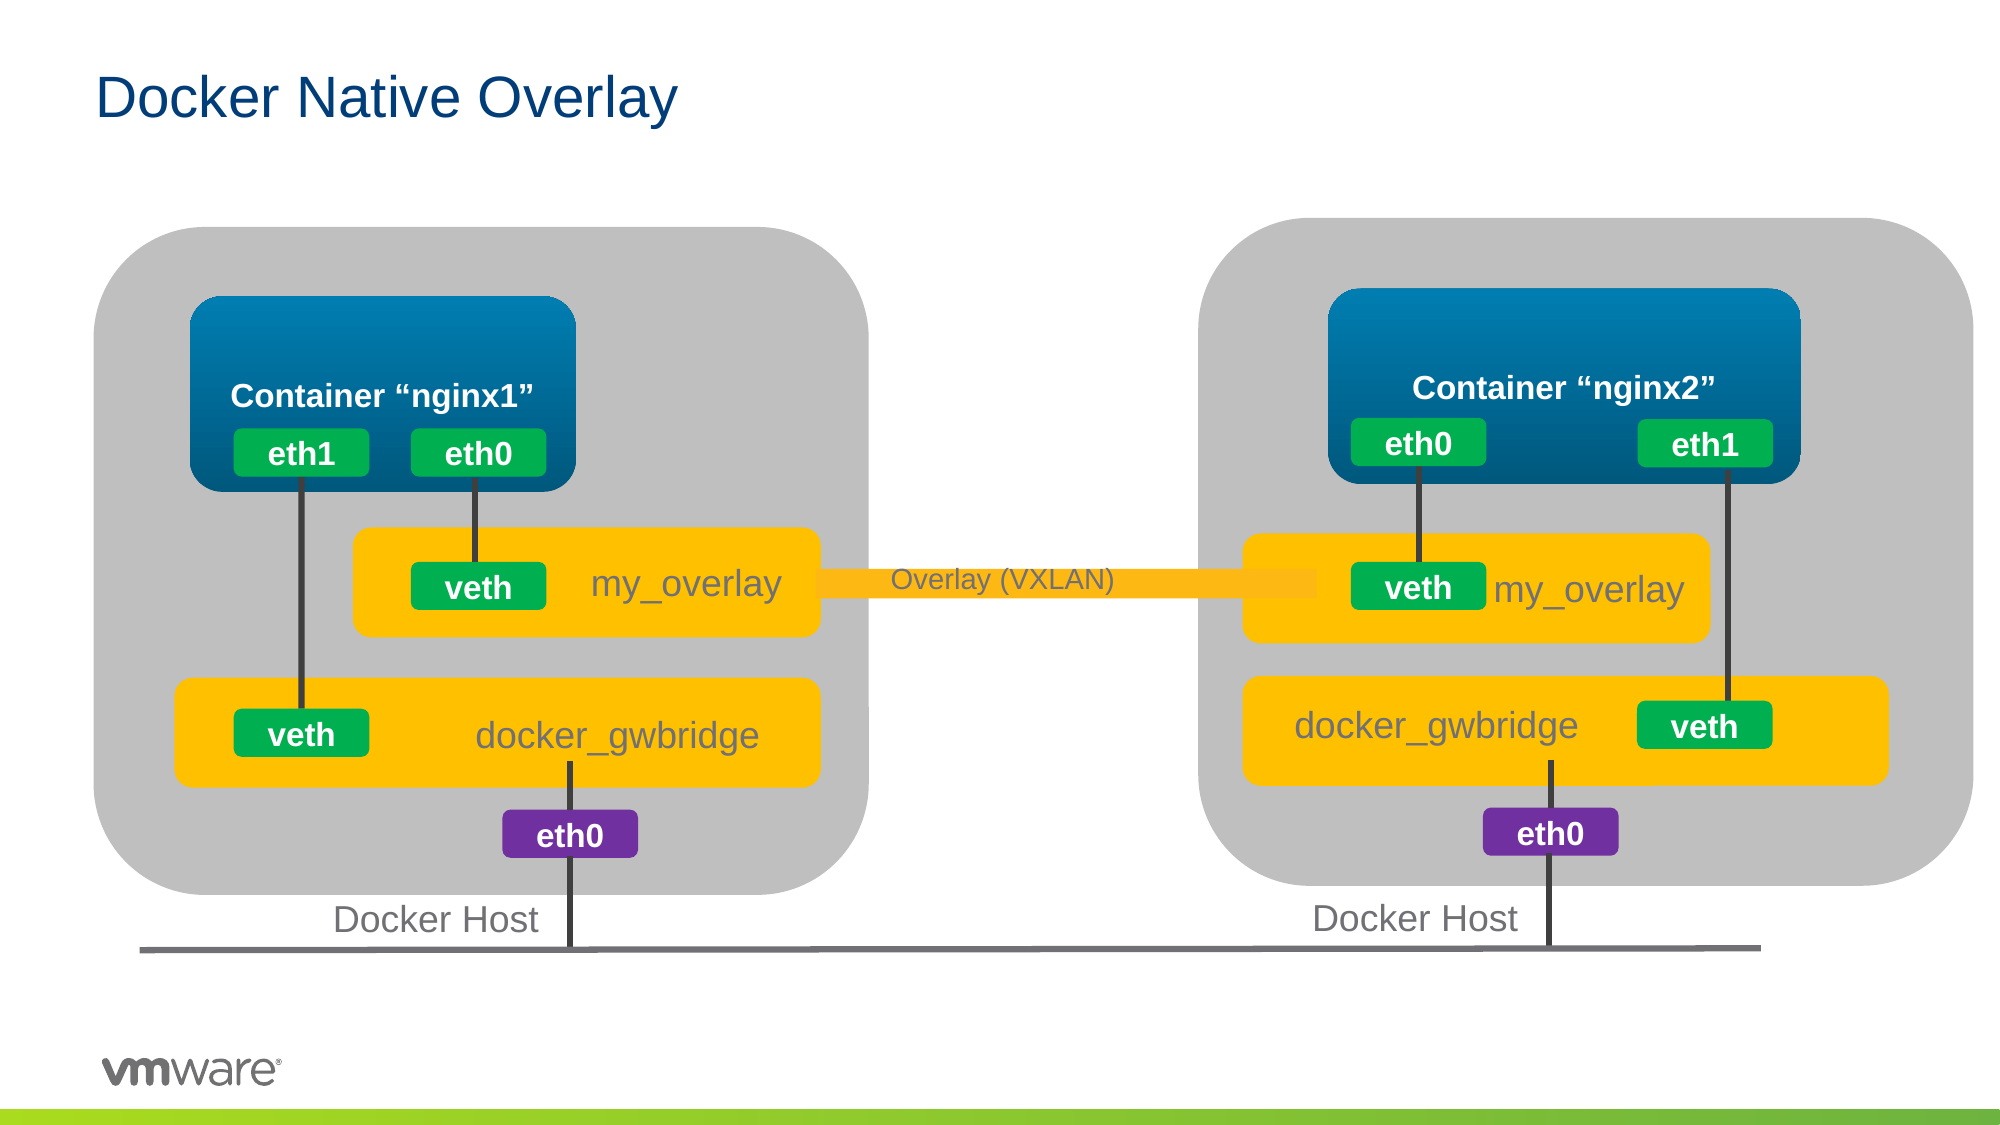

# Docker Native Overlay

Container “nginx2”
Container “nginx1”
eth0
eth1
eth1
eth0

veth
veth
Overlay (VXLAN)
my_overlay

my_overlay

veth
docker_gwbridge
veth
docker_gwbridge
eth0
eth0
Docker Host
Docker Host